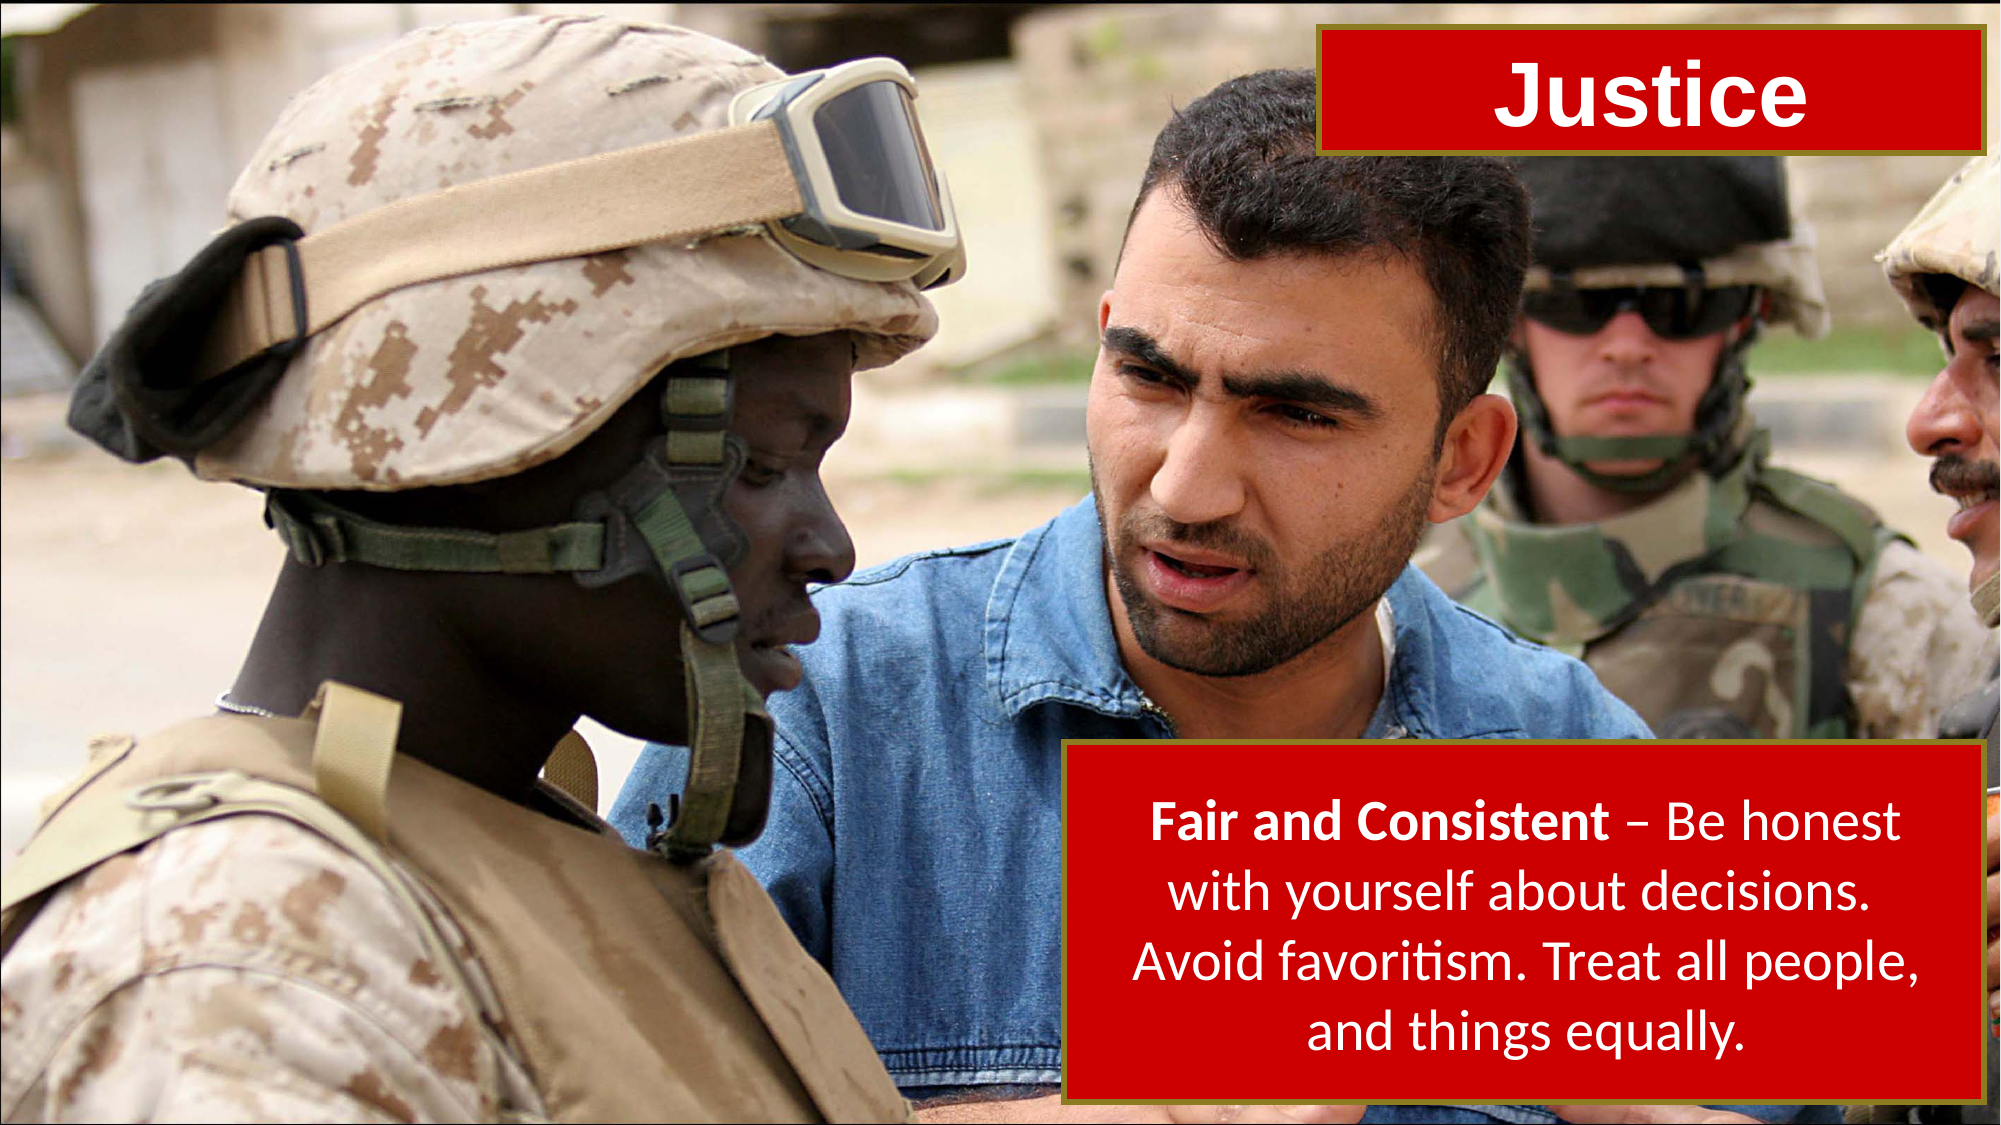

Justice

Fair and Consistent – Be honest with yourself about decisions.  Avoid favoritism. Treat all people, and things equally.